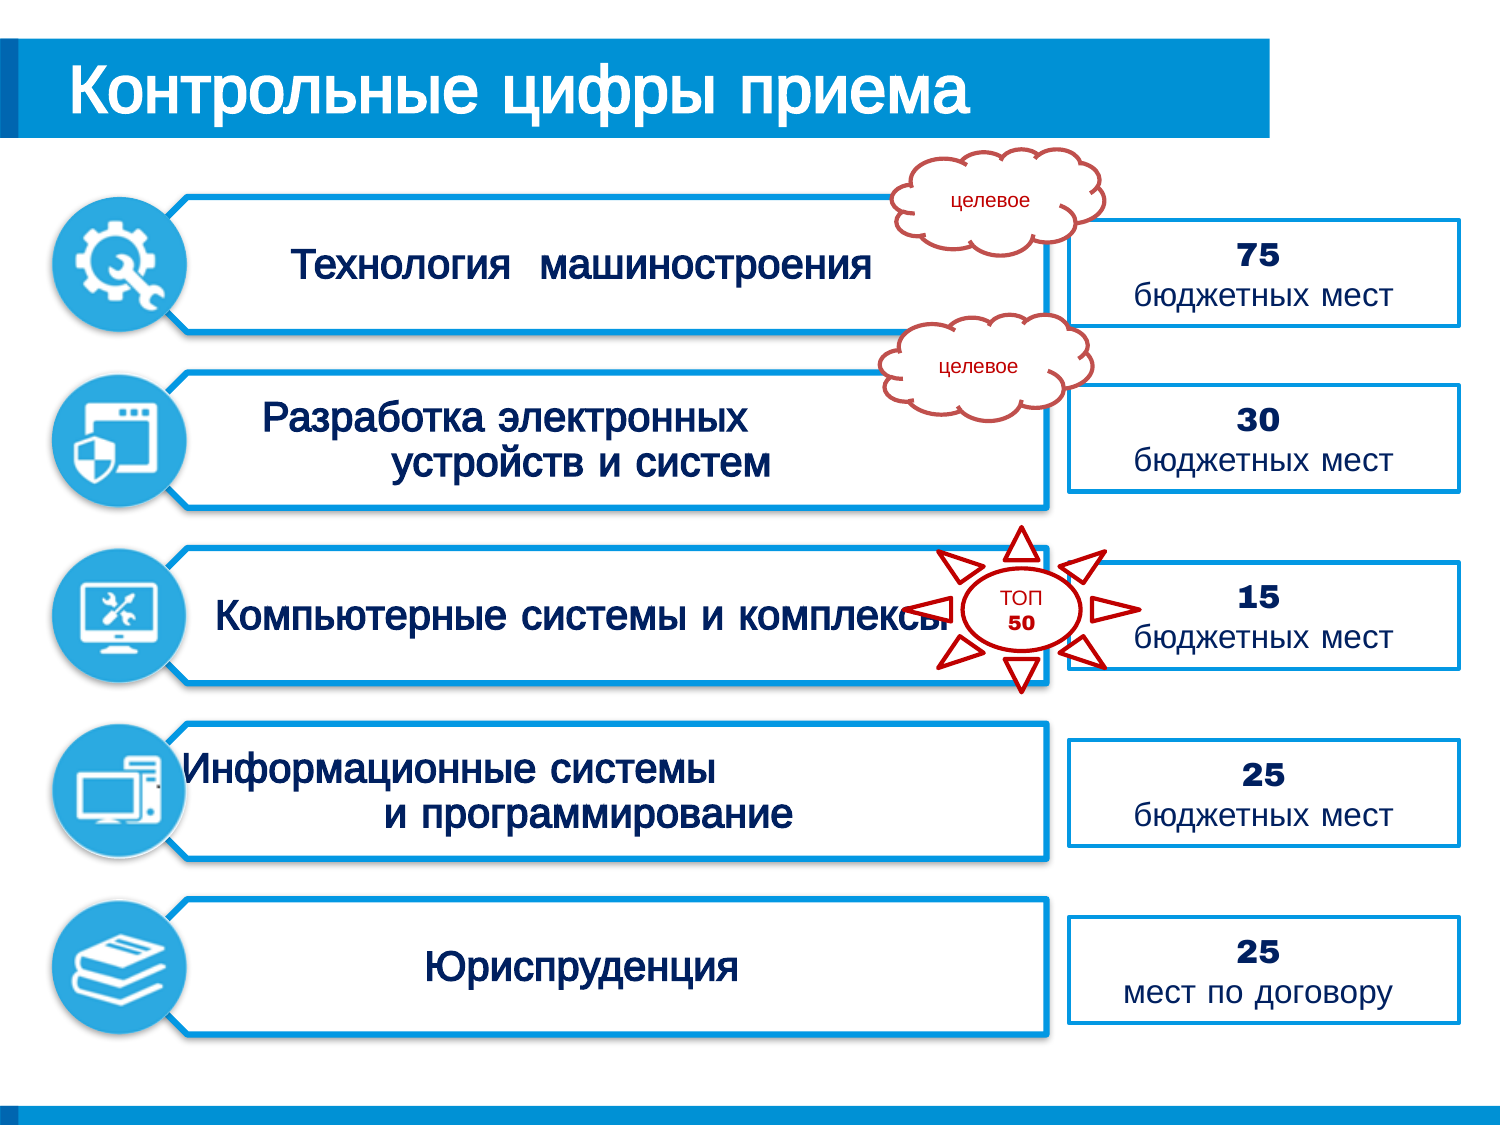

# Контрольные цифры приема
целевое
Технология  машиностроения
Разработка электронных            устройств и систем
Компьютерные системы и комплексы
Информационные системы                     и программирование
Юриспруденция
75
бюджетных мест
целевое

30
бюджетных мест

ТОП 50
15
бюджетных мест
25
бюджетных мест
25
мест по договору